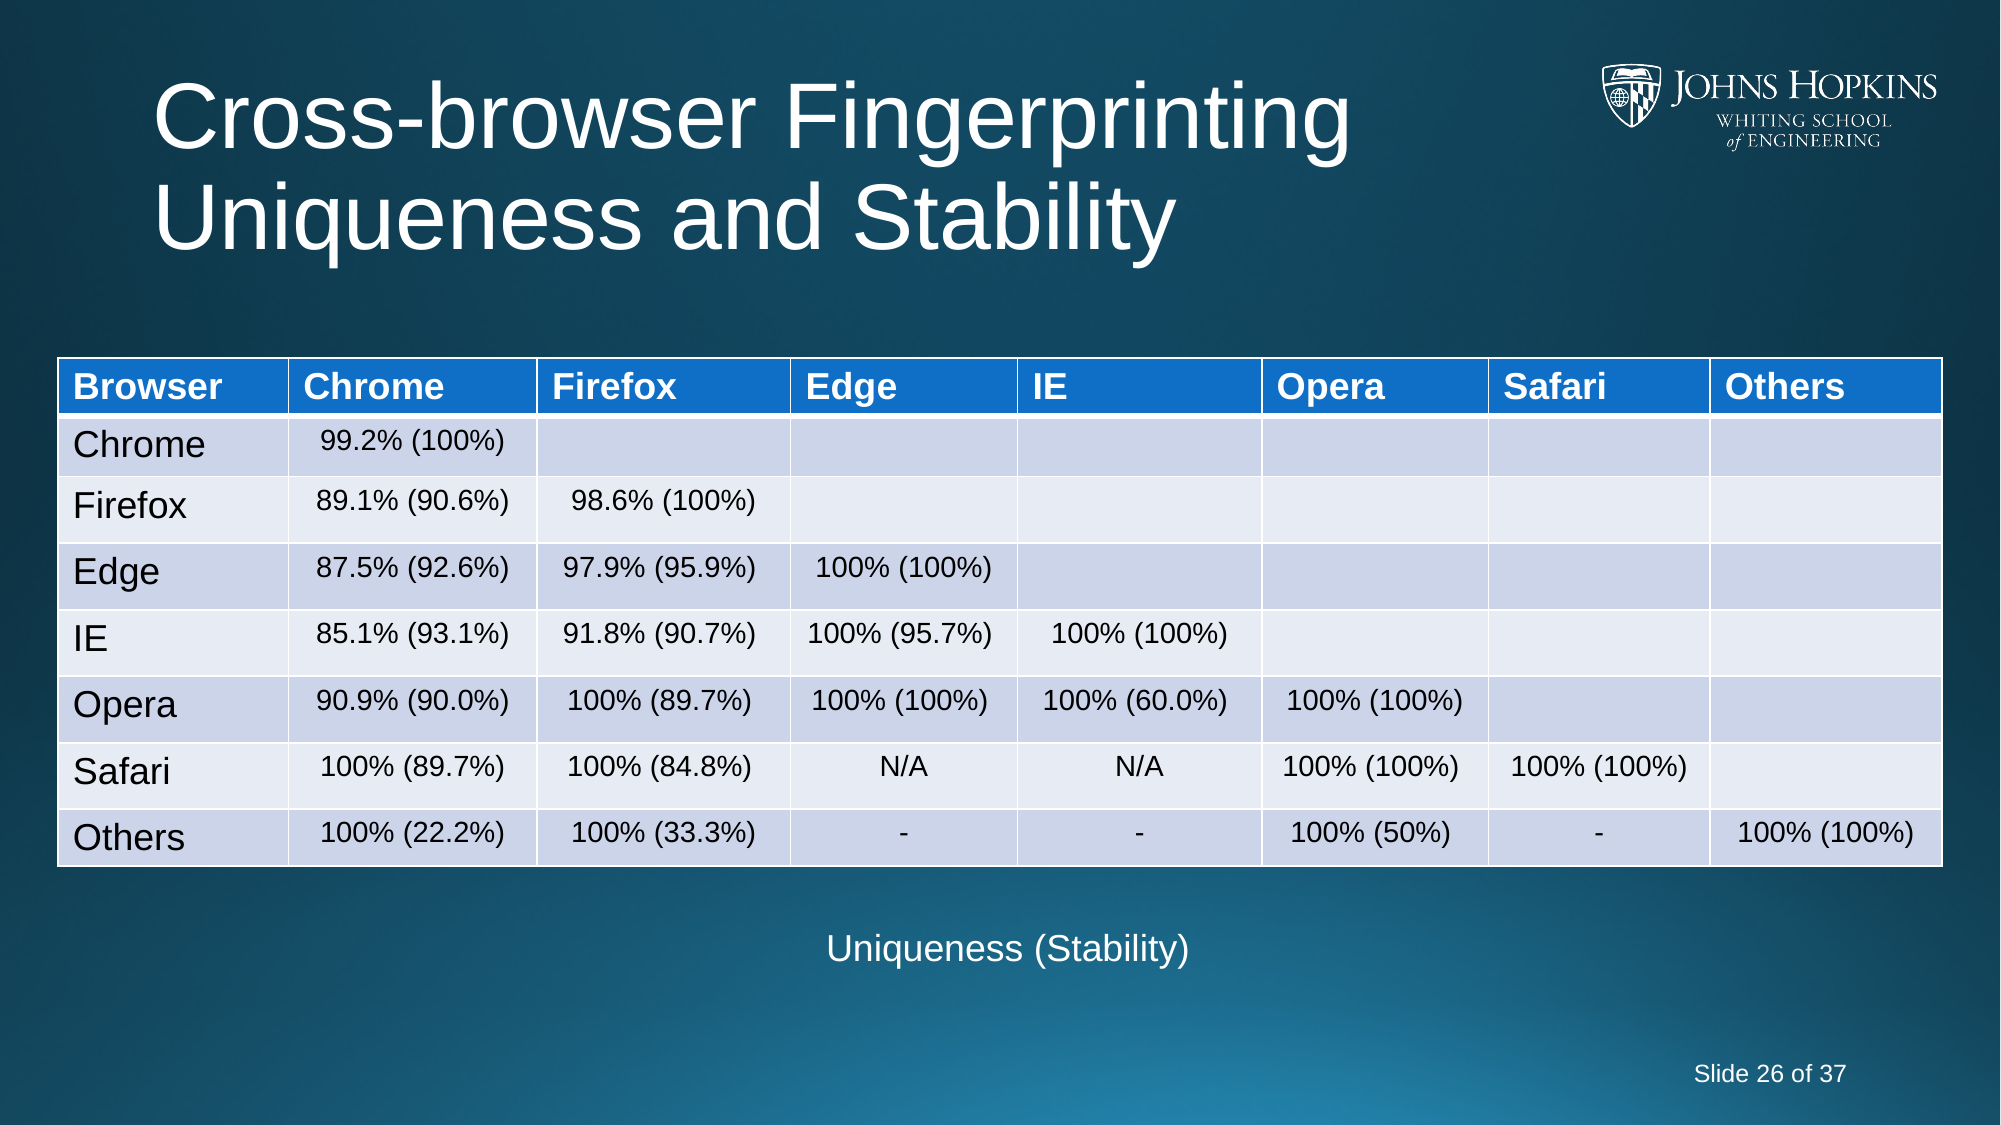

# Cross-browser Fingerprinting Uniqueness and Stability
| Browser | Chrome | Firefox | Edge | IE | Opera | Safari | Others |
| --- | --- | --- | --- | --- | --- | --- | --- |
| Chrome | 99.2% (100%) |  |  |  |  |  |  |
| Firefox | 89.1% (90.6%) | 98.6% (100%) |  |  |  |  |  |
| Edge | 87.5% (92.6%) | 97.9% (95.9%) | 100% (100%) |  |  |  |  |
| IE | 85.1% (93.1%) | 91.8% (90.7%) | 100% (95.7%) | 100% (100%) |  |  |  |
| Opera | 90.9% (90.0%) | 100% (89.7%) | 100% (100%) | 100% (60.0%) | 100% (100%) |  |  |
| Safari | 100% (89.7%) | 100% (84.8%) | N/A | N/A | 100% (100%) | 100% (100%) |  |
| Others | 100% (22.2%) | 100% (33.3%) | - | - | 100% (50%) | - | 100% (100%) |
Uniqueness (Stability)
Slide 26 of 37